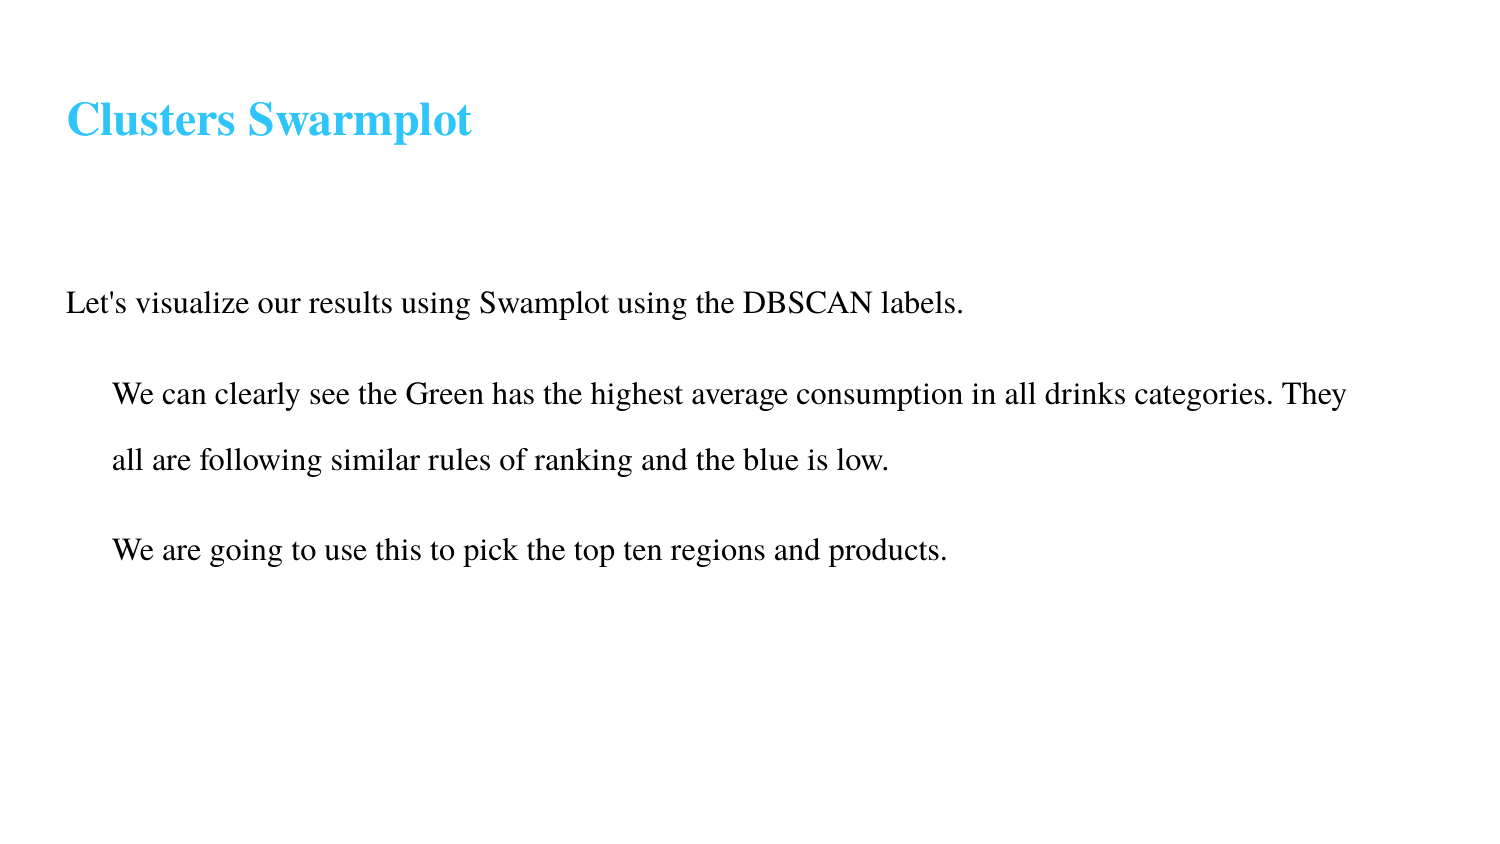

# Clusters Swarmplot

Let's visualize our results using Swamplot using the DBSCAN labels.
We can clearly see the Green has the highest average consumption in all drinks categories. They all are following similar rules of ranking and the blue is low.
We are going to use this to pick the top ten regions and products.